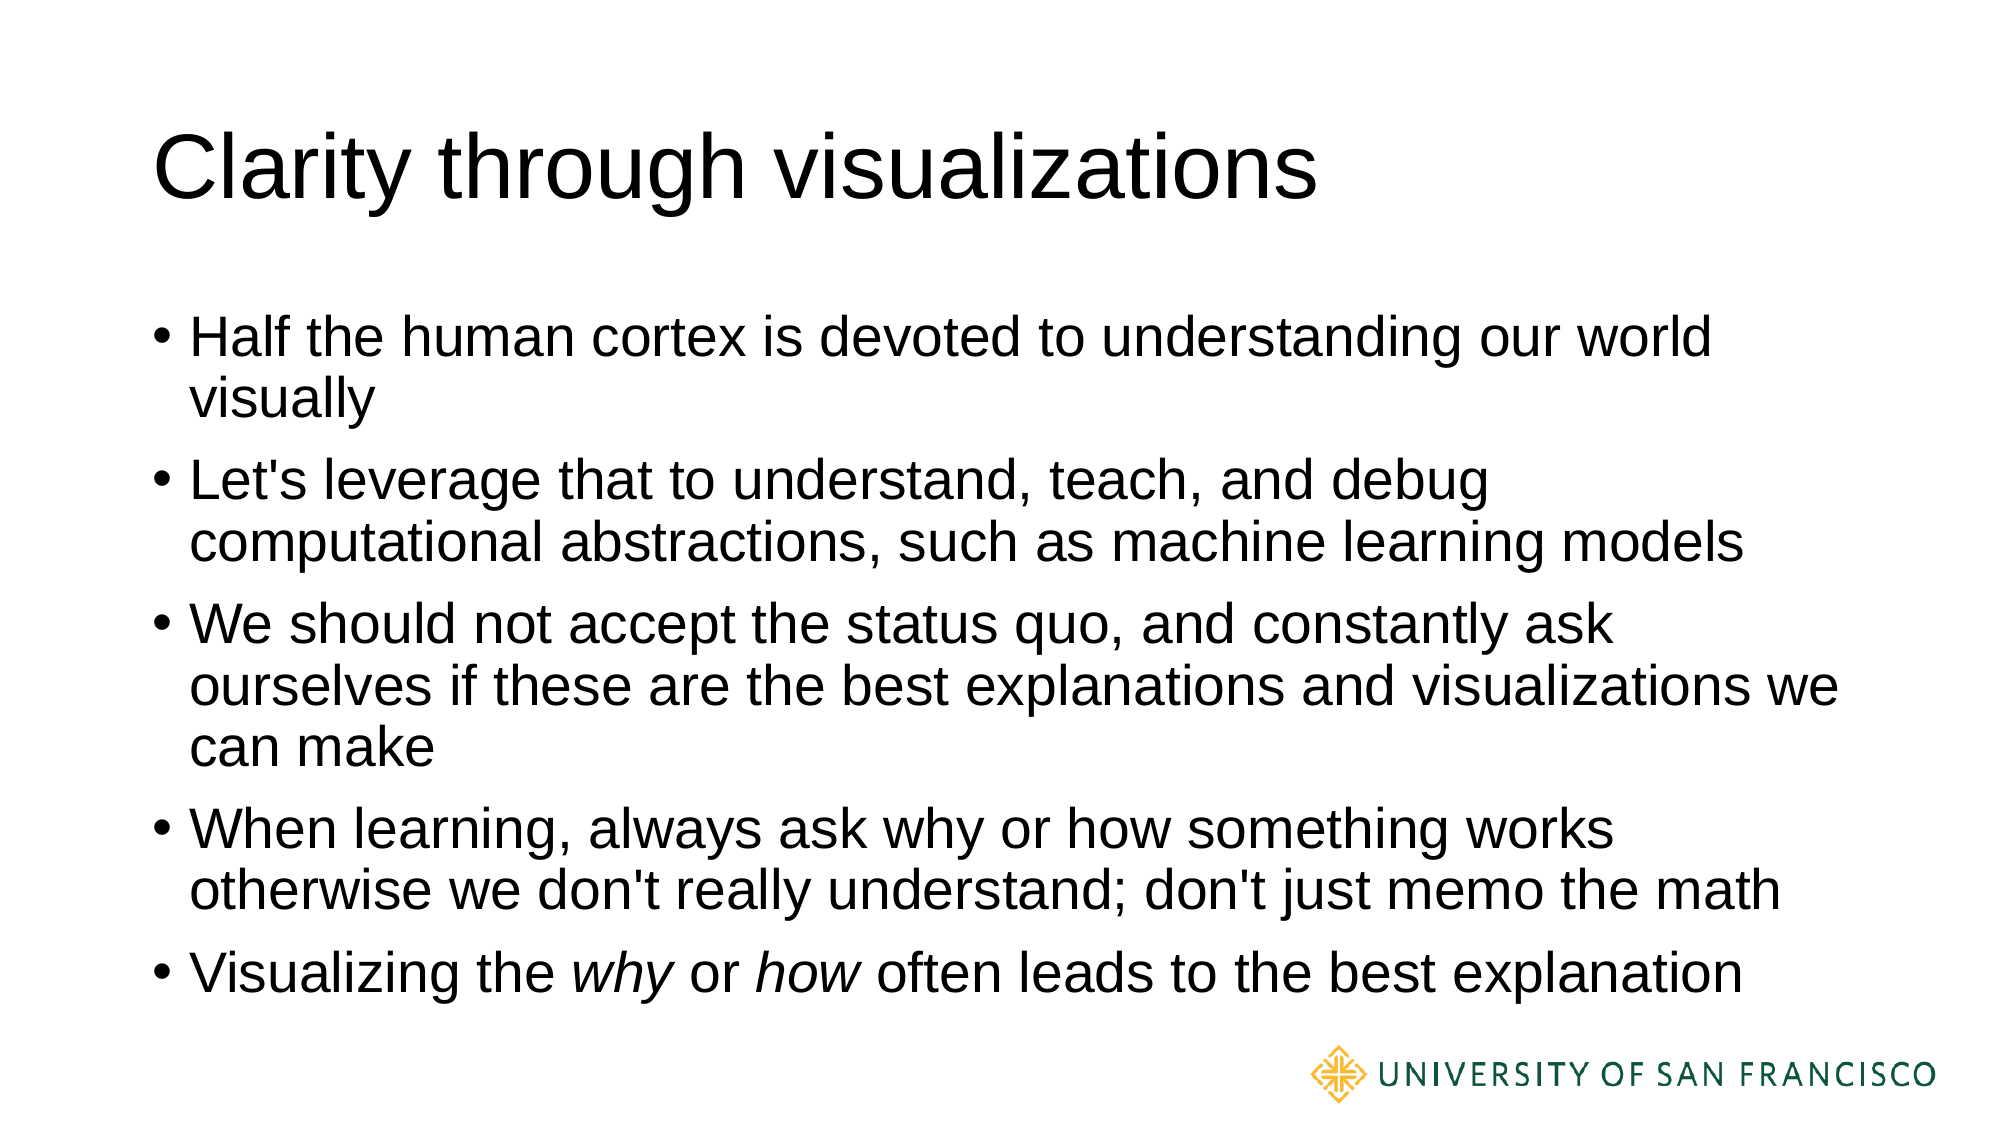

# Clarity through visualizations
Half the human cortex is devoted to understanding our world visually
Let's leverage that to understand, teach, and debug computational abstractions, such as machine learning models
We should not accept the status quo, and constantly ask ourselves if these are the best explanations and visualizations we can make
When learning, always ask why or how something works otherwise we don't really understand; don't just memo the math
Visualizing the why or how often leads to the best explanation